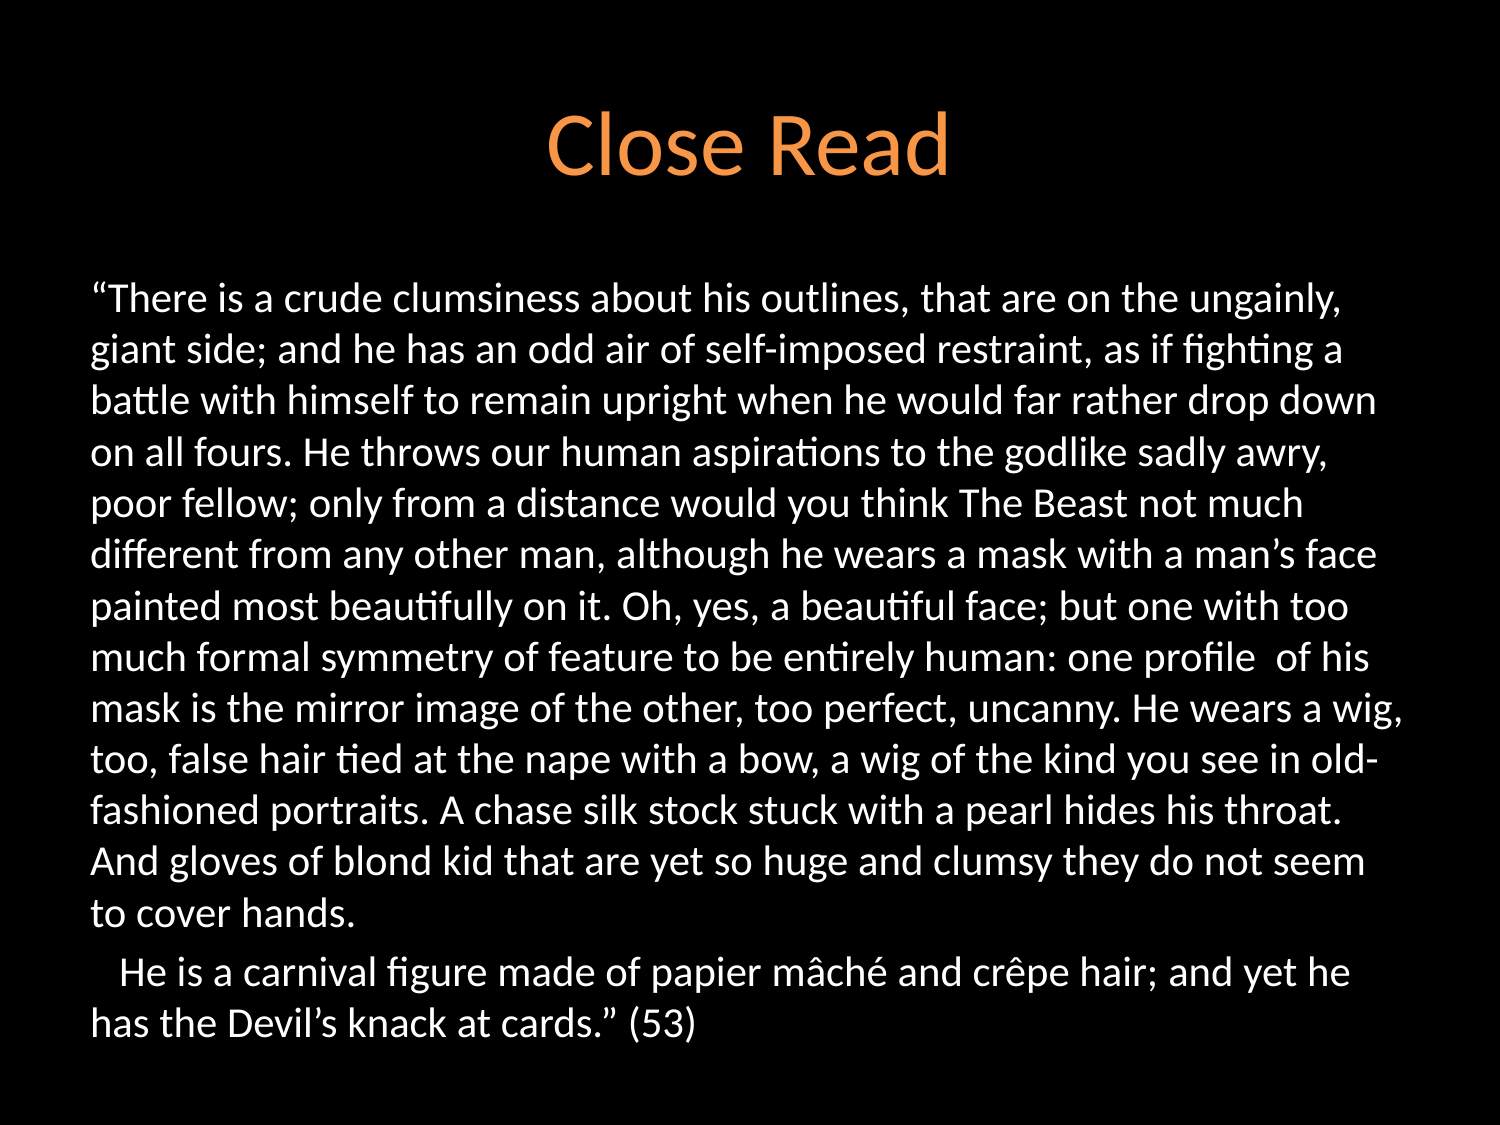

# Close Read
“There is a crude clumsiness about his outlines, that are on the ungainly, giant side; and he has an odd air of self-imposed restraint, as if fighting a battle with himself to remain upright when he would far rather drop down on all fours. He throws our human aspirations to the godlike sadly awry, poor fellow; only from a distance would you think The Beast not much different from any other man, although he wears a mask with a man’s face painted most beautifully on it. Oh, yes, a beautiful face; but one with too much formal symmetry of feature to be entirely human: one profile  of his mask is the mirror image of the other, too perfect, uncanny. He wears a wig, too, false hair tied at the nape with a bow, a wig of the kind you see in old-fashioned portraits. A chase silk stock stuck with a pearl hides his throat. And gloves of blond kid that are yet so huge and clumsy they do not seem to cover hands.
   He is a carnival figure made of papier mâché and crêpe hair; and yet he has the Devil’s knack at cards.” (53)